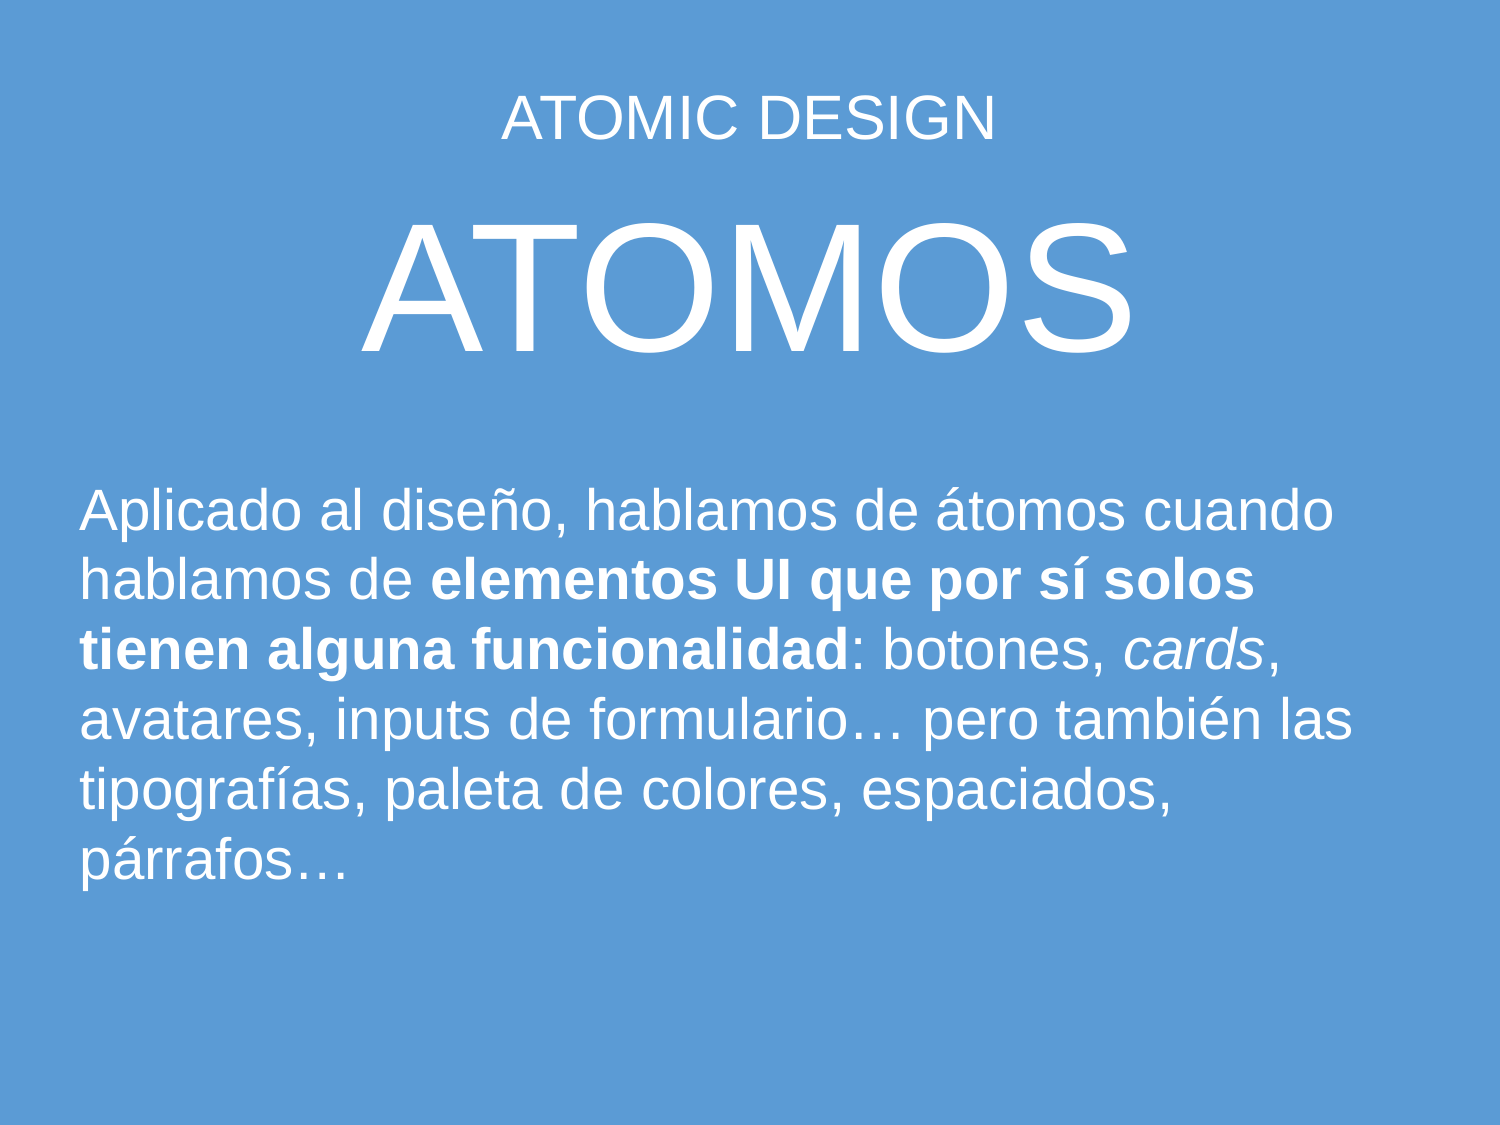

# ATOMIC DESIGN
ATOMOS
Aplicado al diseño, hablamos de átomos cuando hablamos de elementos UI que por sí solos tienen alguna funcionalidad: botones, cards, avatares, inputs de formulario… pero también las tipografías, paleta de colores, espaciados, párrafos…